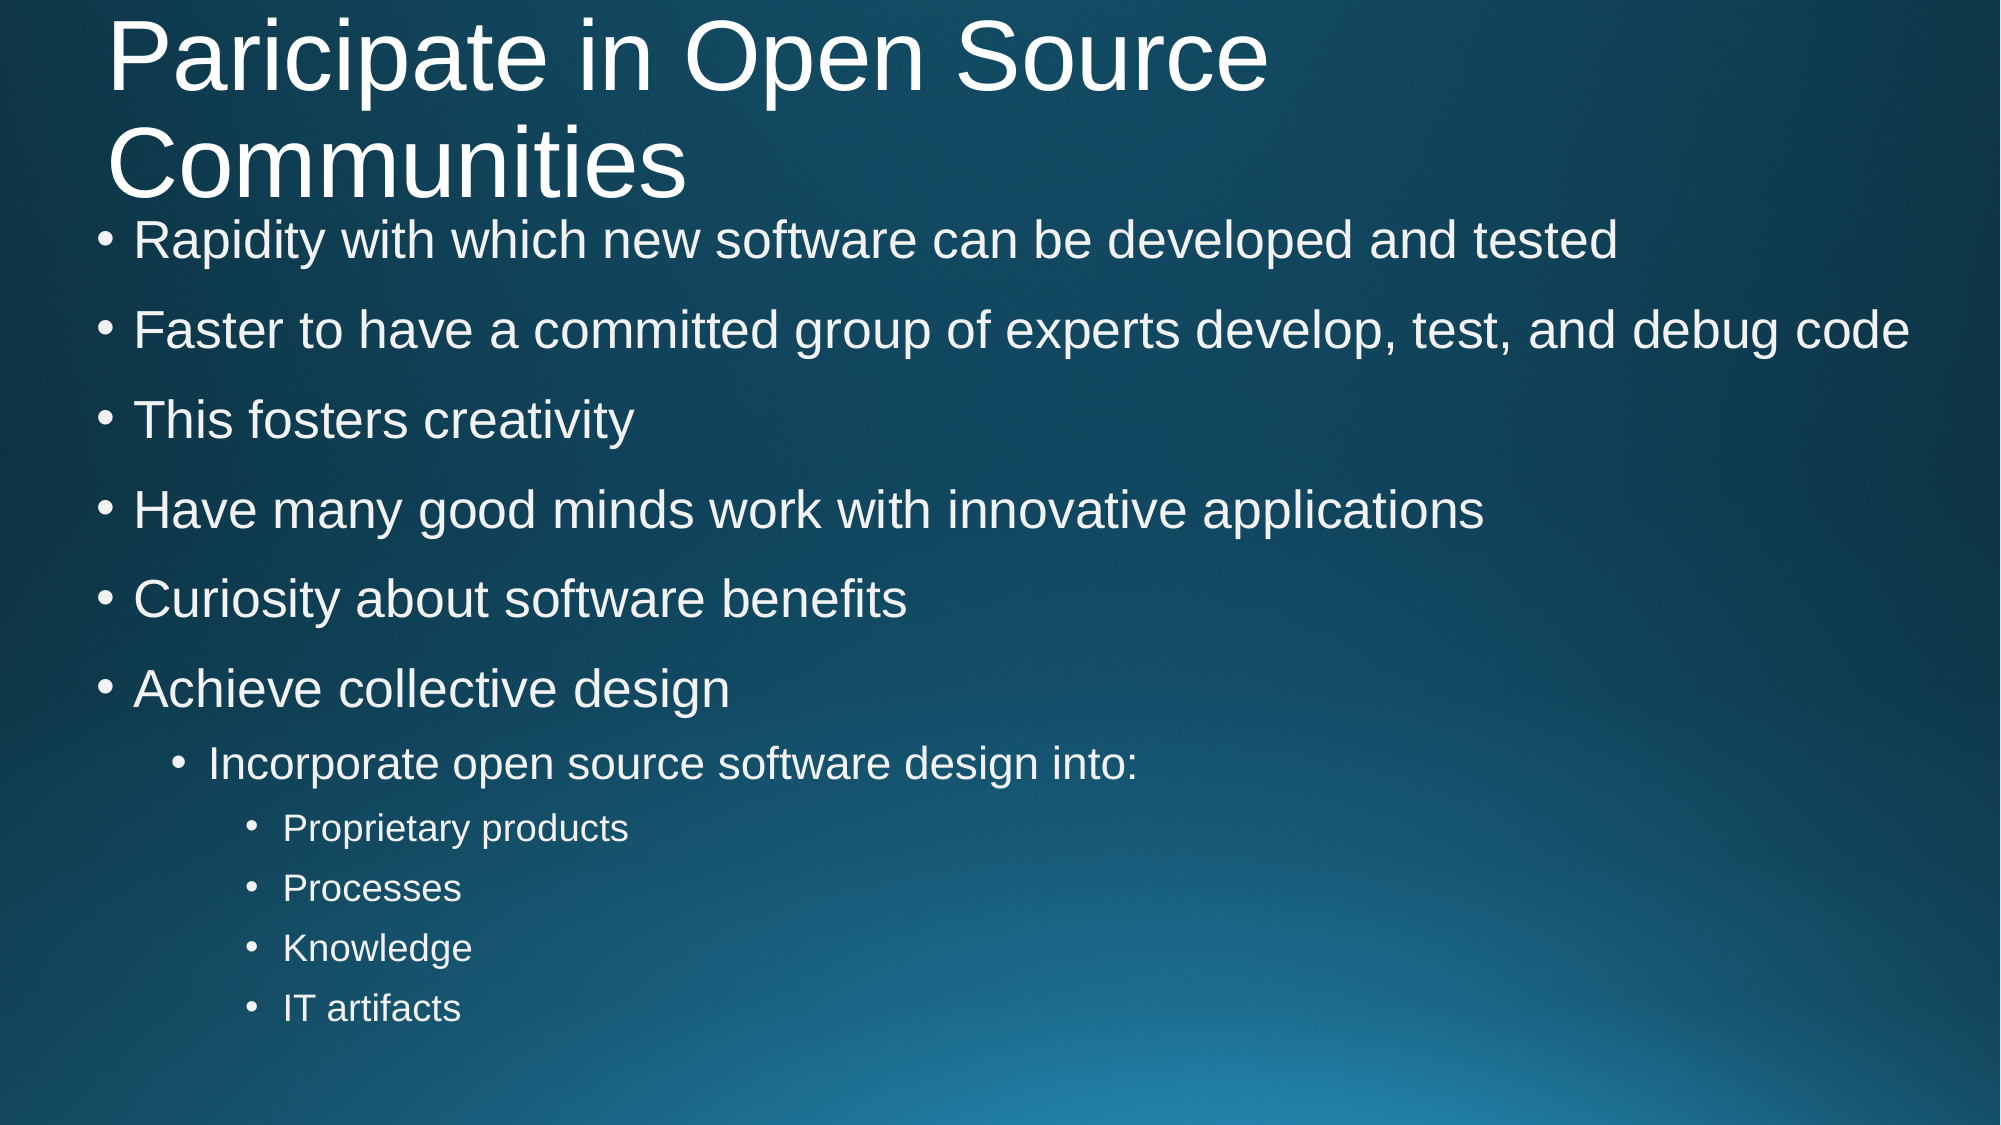

# Paricipate in Open Source Communities
Rapidity with which new software can be developed and tested
Faster to have a committed group of experts develop, test, and debug code
This fosters creativity
Have many good minds work with innovative applications
Curiosity about software benefits
Achieve collective design
Incorporate open source software design into:
Proprietary products
Processes
Knowledge
IT artifacts